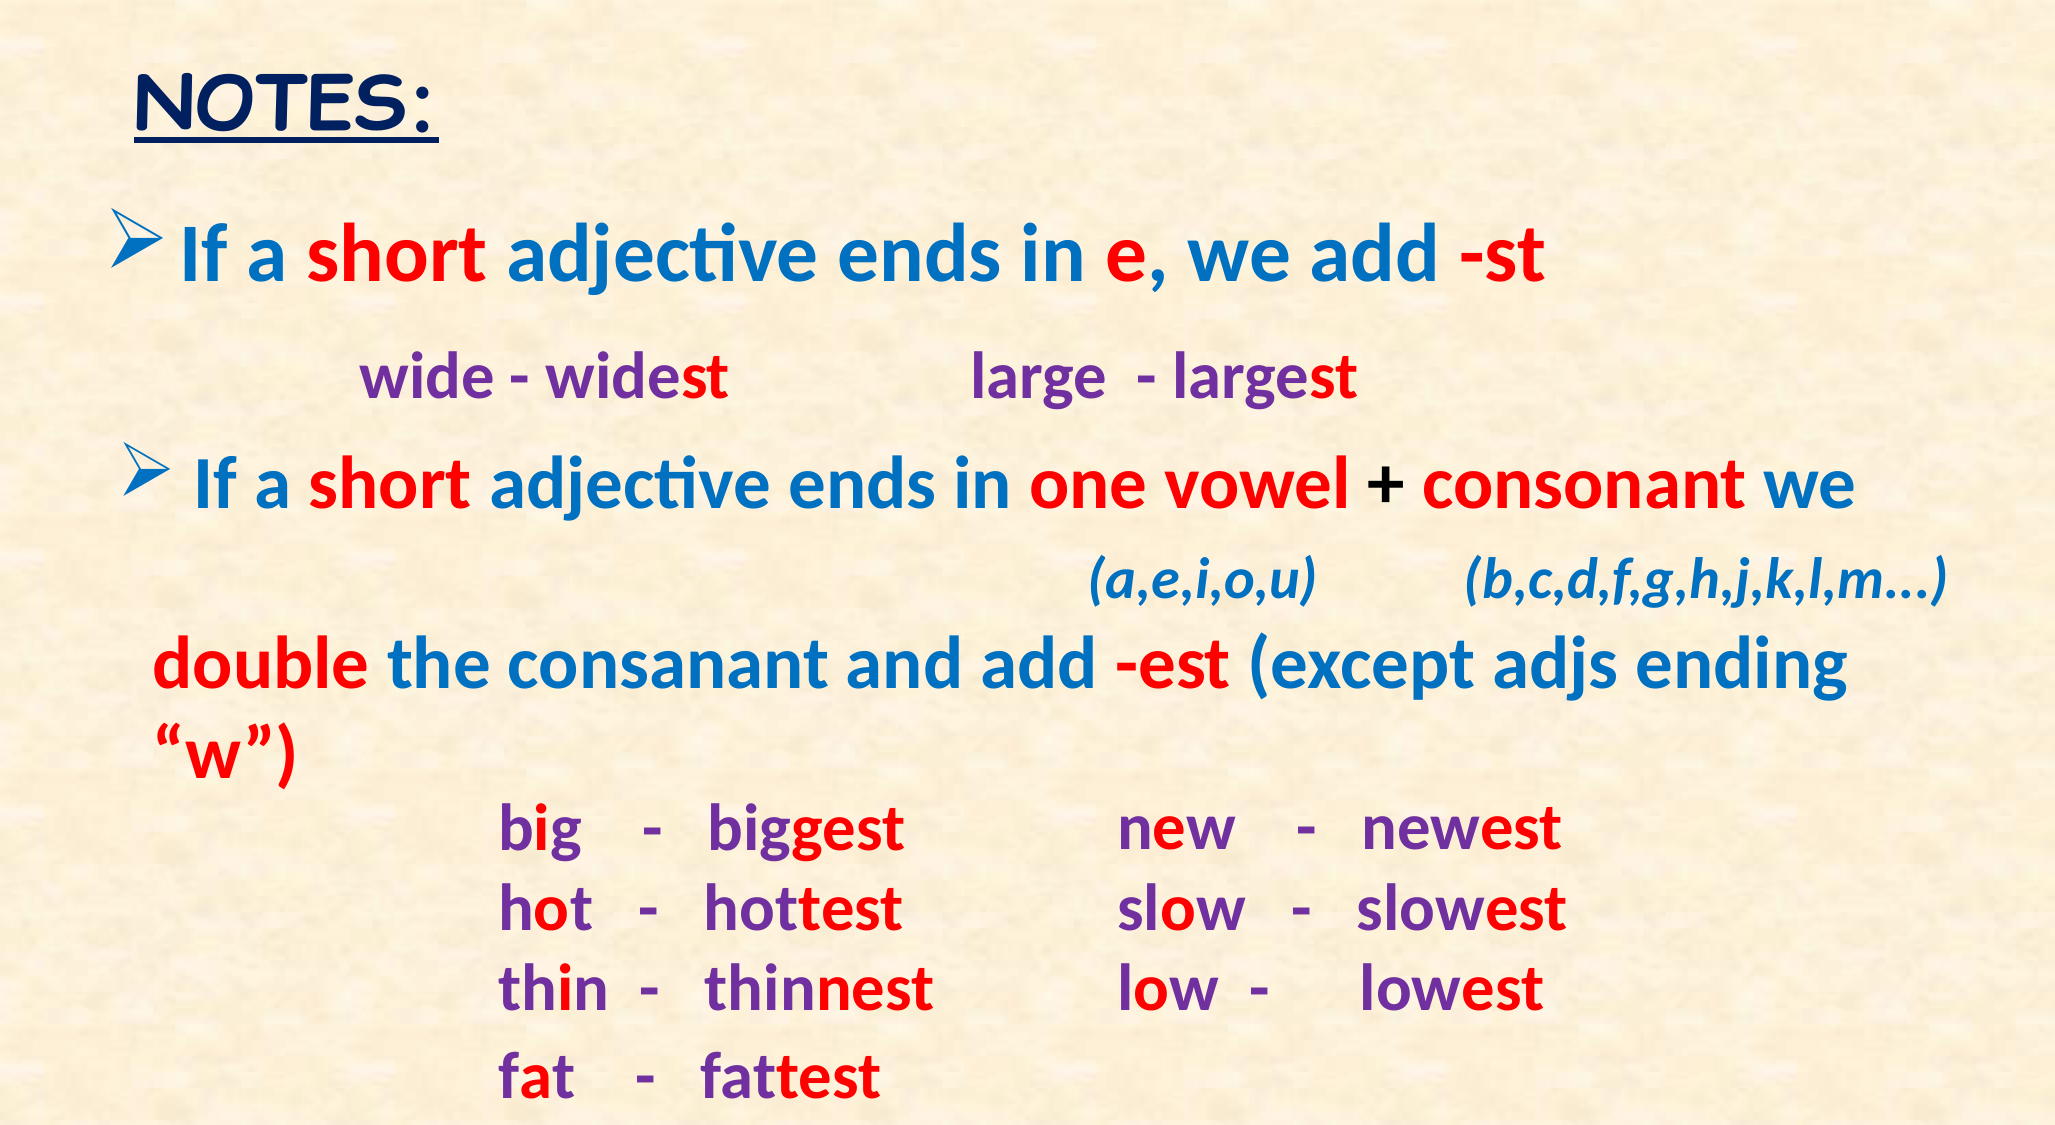

NOTES:
If a short adjective ends in e, we add -st
               wide - widest                large  - largest
# If a short adjective ends in one vowel + consonant we (a,e,i,o,u)           (b,c,d,f,g,h,j,k,l,m...) double the consanant and add -est (except adjs ending “w”)
new    -   newest
slow   -   slowest
low  -      lowest
big    -   biggest
hot   -   hottest
thin  -   thinnest
fat    -   fattest